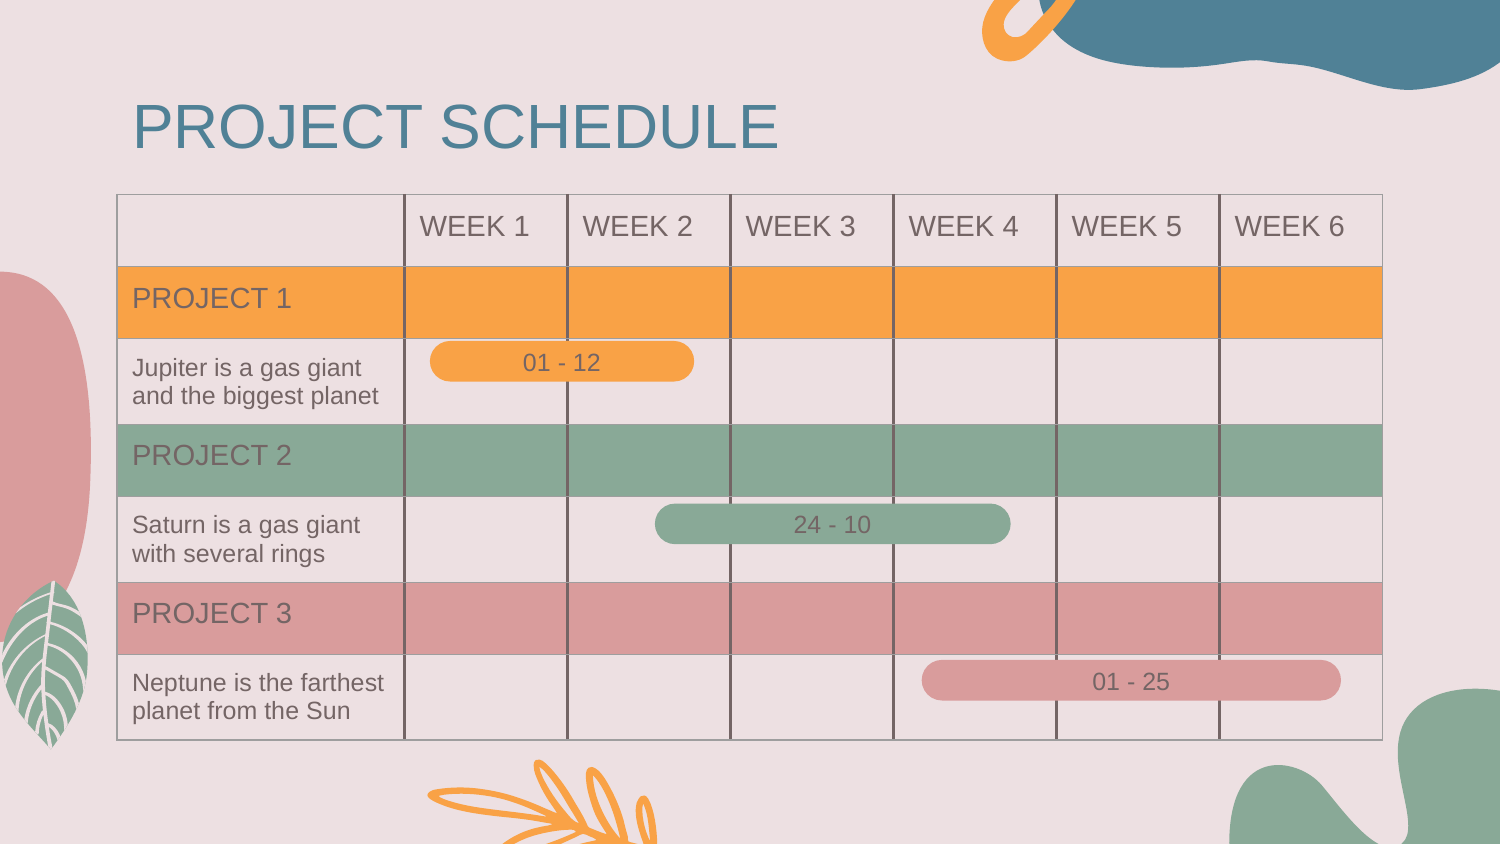

# PROJECT SCHEDULE
|  | WEEK 1 | WEEK 2 | WEEK 3 | WEEK 4 | WEEK 5 | WEEK 6 |
| --- | --- | --- | --- | --- | --- | --- |
| PROJECT 1 |  |  |  |  |  |  |
| Jupiter is a gas giant and the biggest planet |  |  |  |  |  |  |
| PROJECT 2 |  |  |  |  |  |  |
| Saturn is a gas giant with several rings |  |  |  |  |  |  |
| PROJECT 3 |  |  |  |  |  |  |
| Neptune is the farthest planet from the Sun |  |  |  |  |  |  |
01 - 12
24 - 10
01 - 25